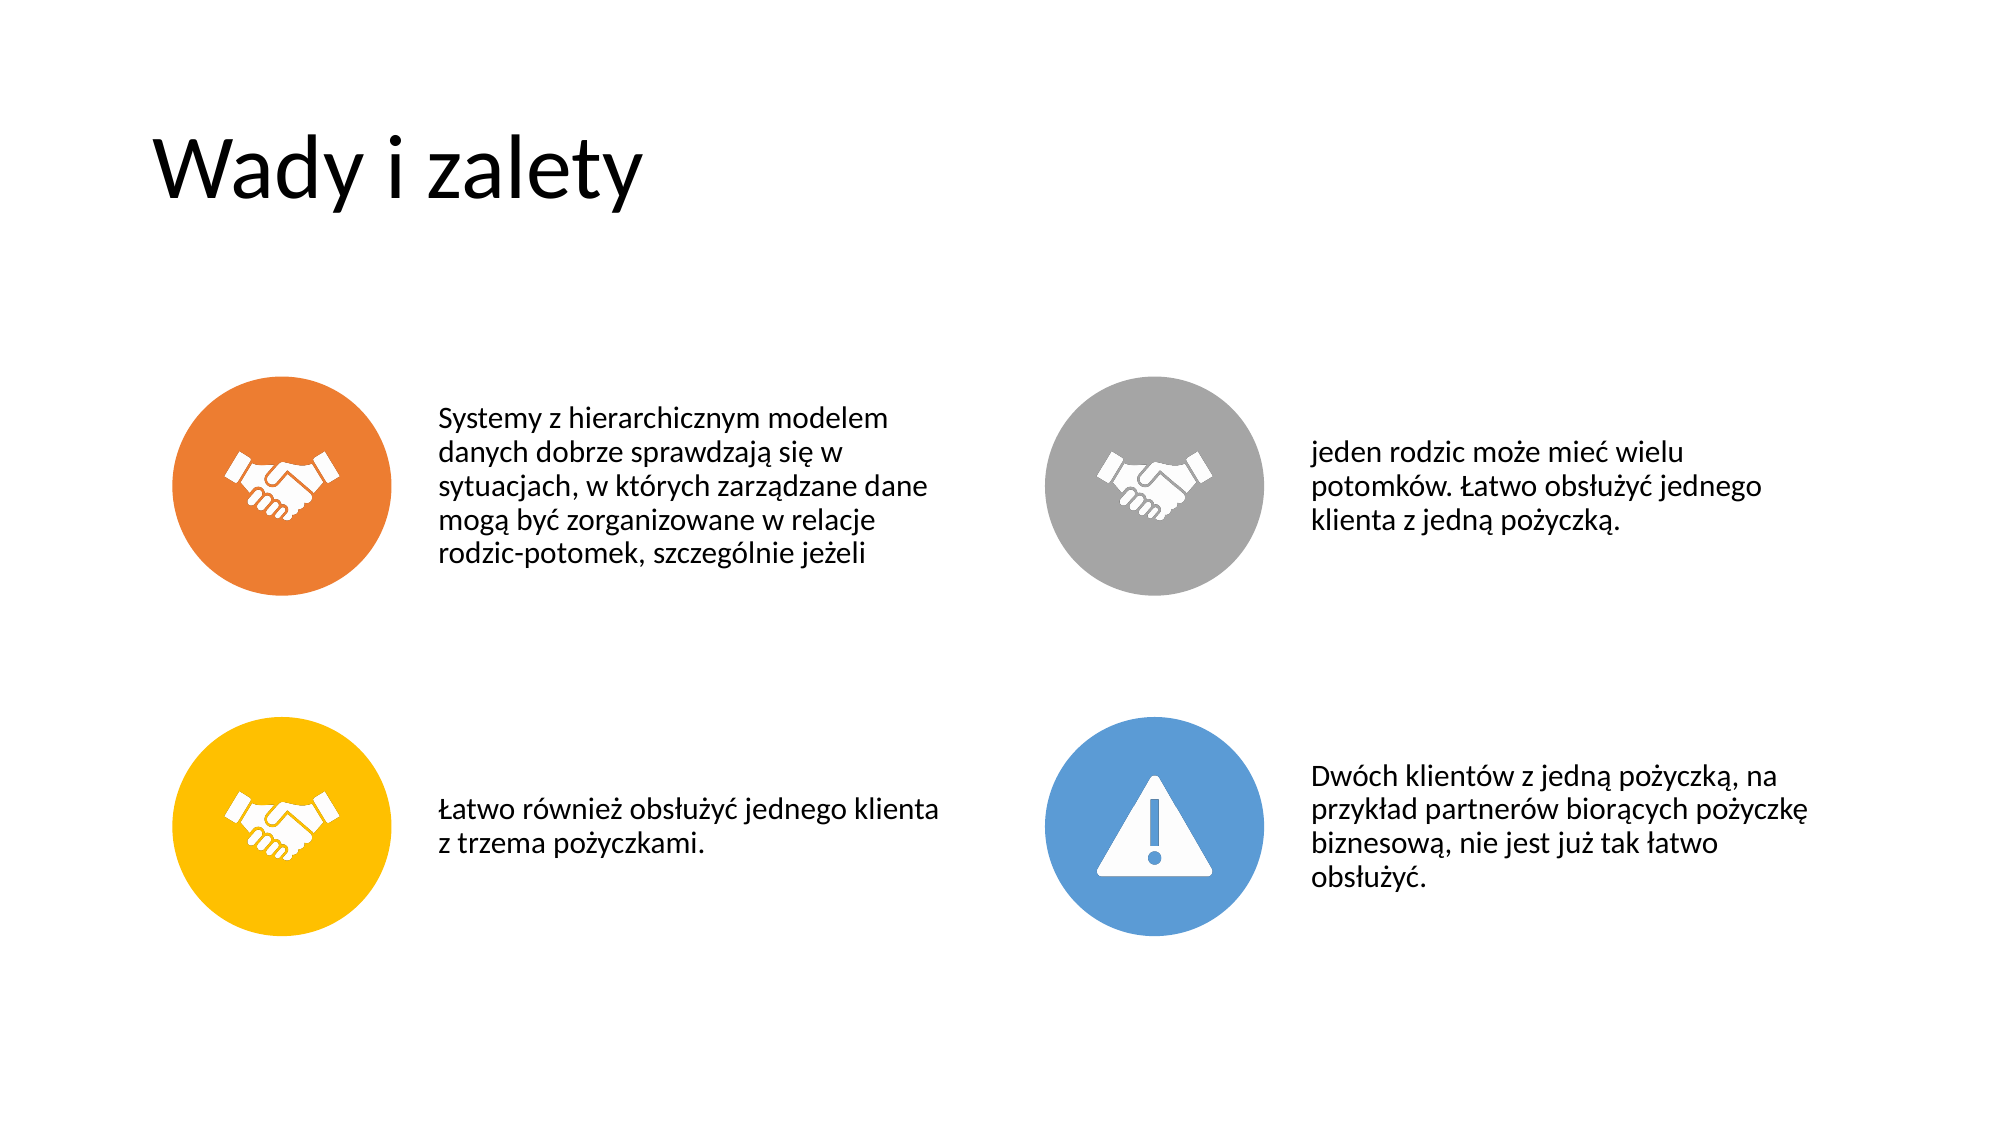

# Wady i zalety
Systemy z hierarchicznym modelem danych dobrze sprawdzają się w sytuacjach, w których zarządzane dane mogą być zorganizowane w relacje rodzic-potomek, szczególnie jeżeli
jeden rodzic może mieć wielu potomków. Łatwo obsłużyć jednego klienta z jedną pożyczką.
Łatwo również obsłużyć jednego klienta z trzema pożyczkami.
Dwóch klientów z jedną pożyczką, na przykład partnerów biorących pożyczkę biznesową, nie jest już tak łatwo obsłużyć.